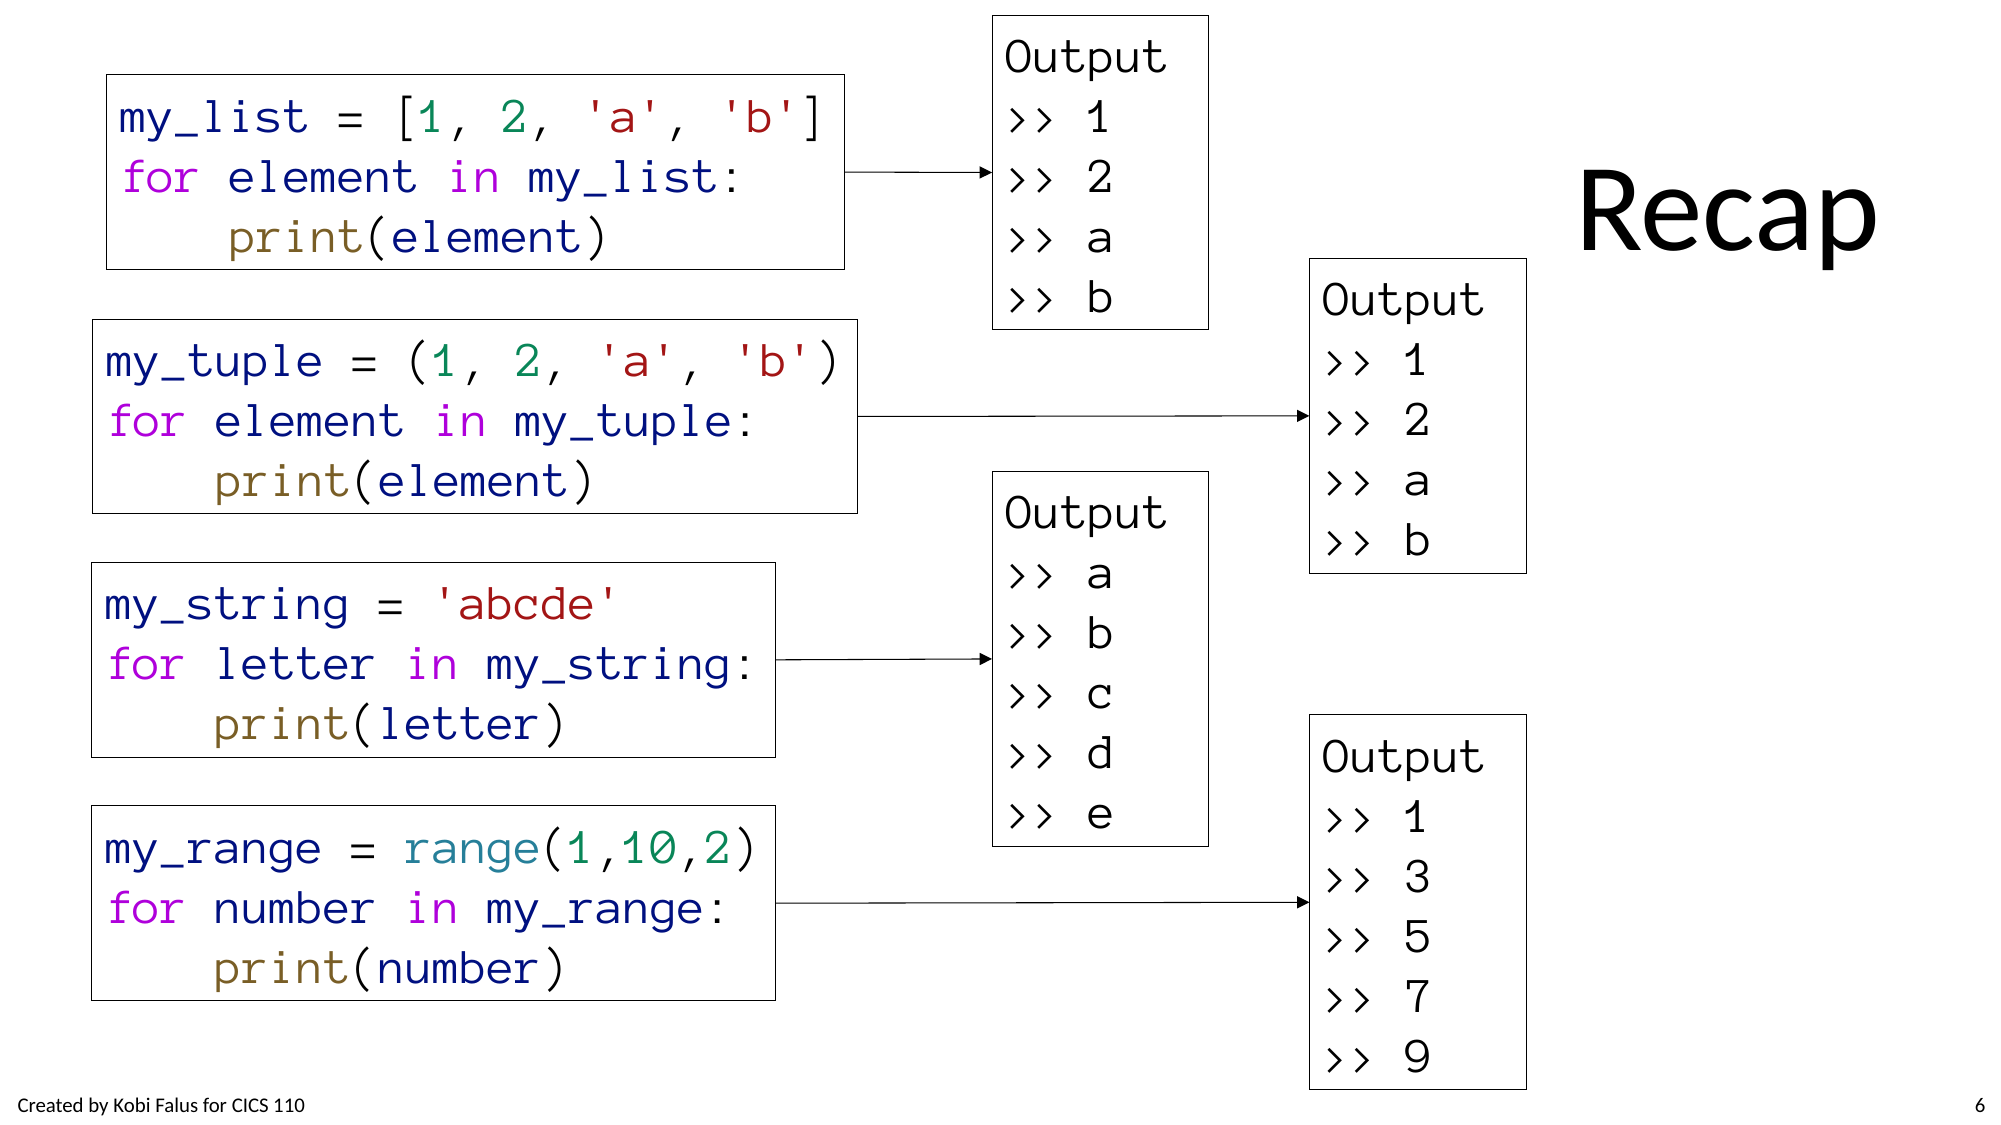

Output
>> 1
>> 2
>> a
>> b
my_list = [1, 2, 'a', 'b']
for element in my_list:
    print(element)
# Recap
Output
>> 1
>> 2
>> a
>> b
my_tuple = (1, 2, 'a', 'b')
for element in my_tuple:
    print(element)
Output
>> a
>> b
>> c
>> d
>> e
my_string = 'abcde'
for letter in my_string:
    print(letter)
Output
>> 1
>> 3
>> 5
>> 7
>> 9
my_range = range(1,10,2)
for number in my_range:
    print(number)